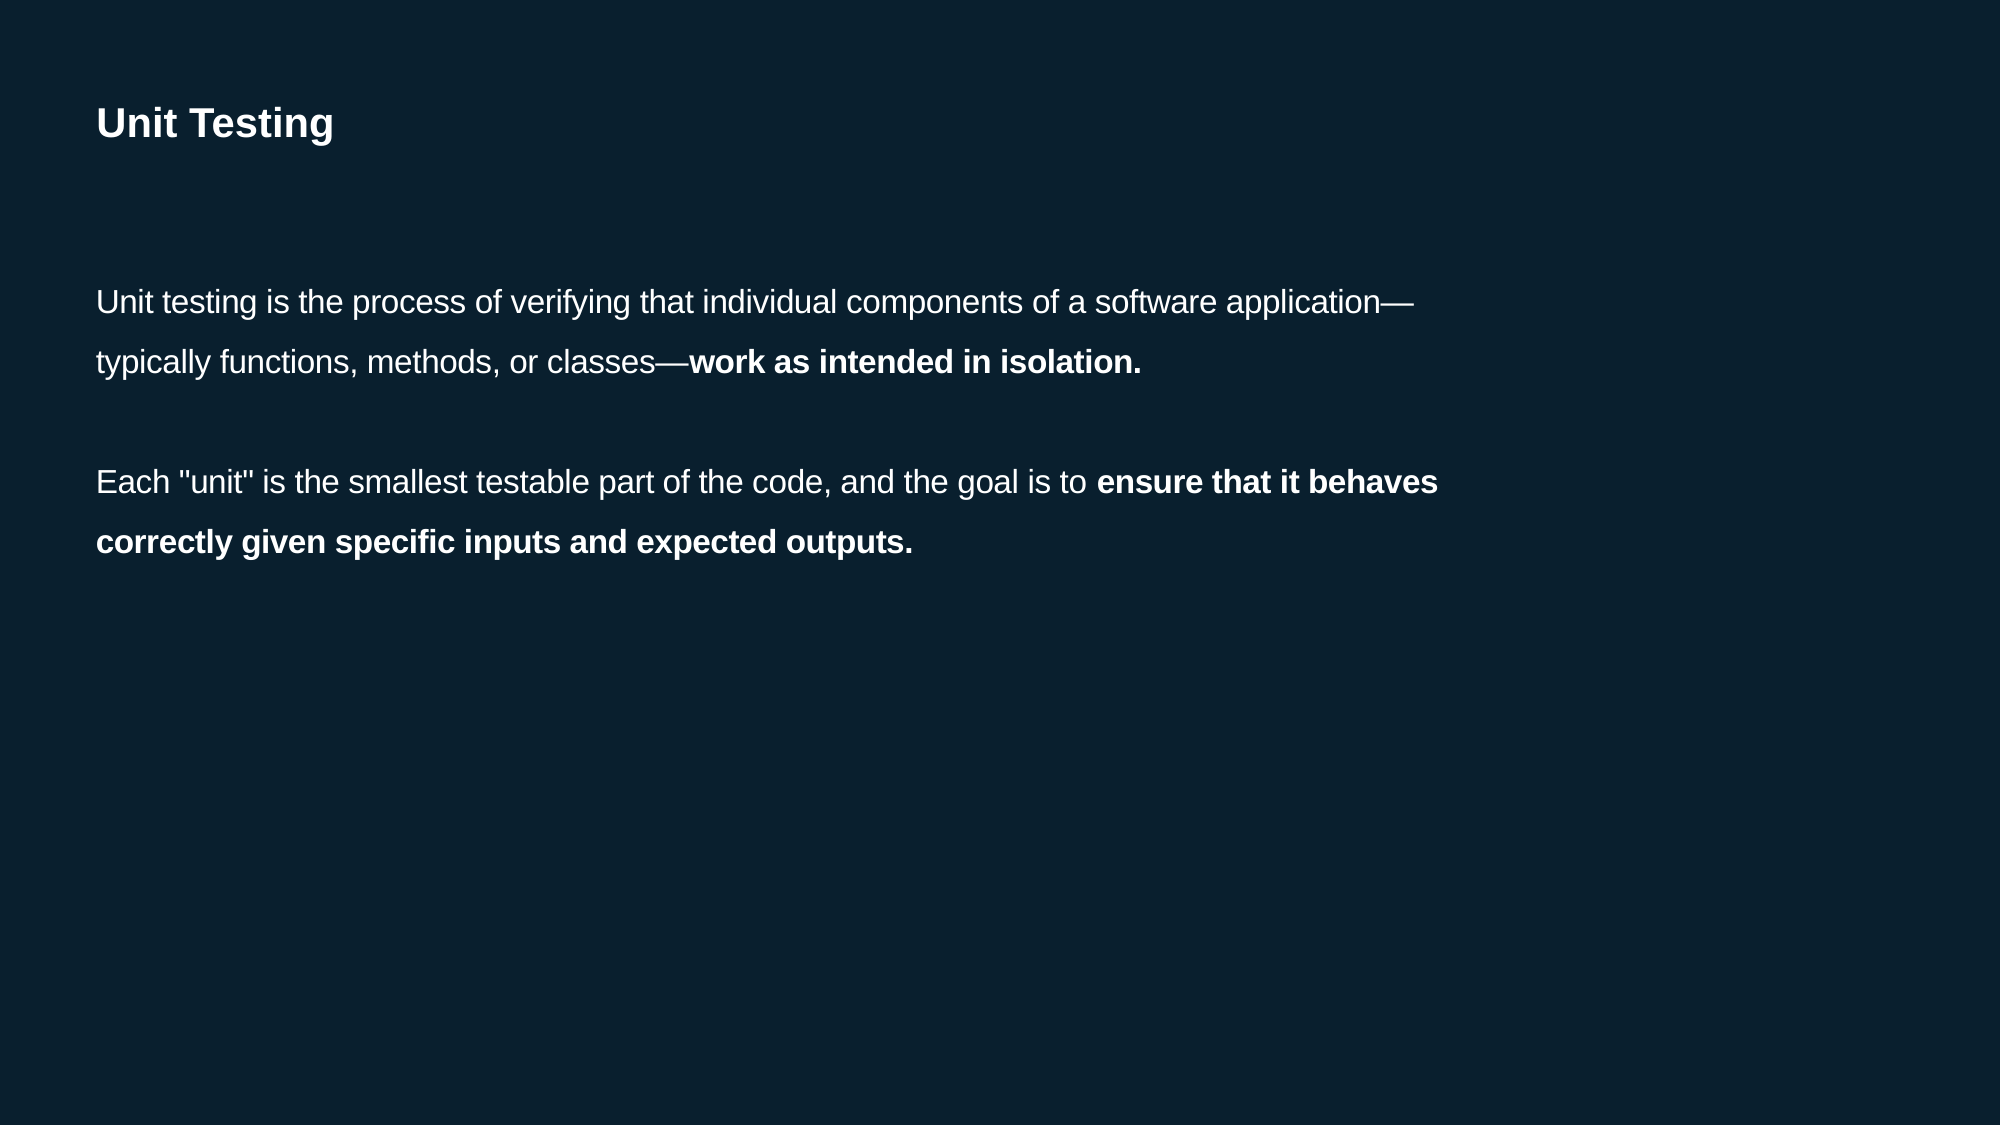

# Unit Testing
Unit testing is the process of verifying that individual components of a software application—typically functions, methods, or classes—work as intended in isolation.

Each "unit" is the smallest testable part of the code, and the goal is to ensure that it behaves correctly given specific inputs and expected outputs.